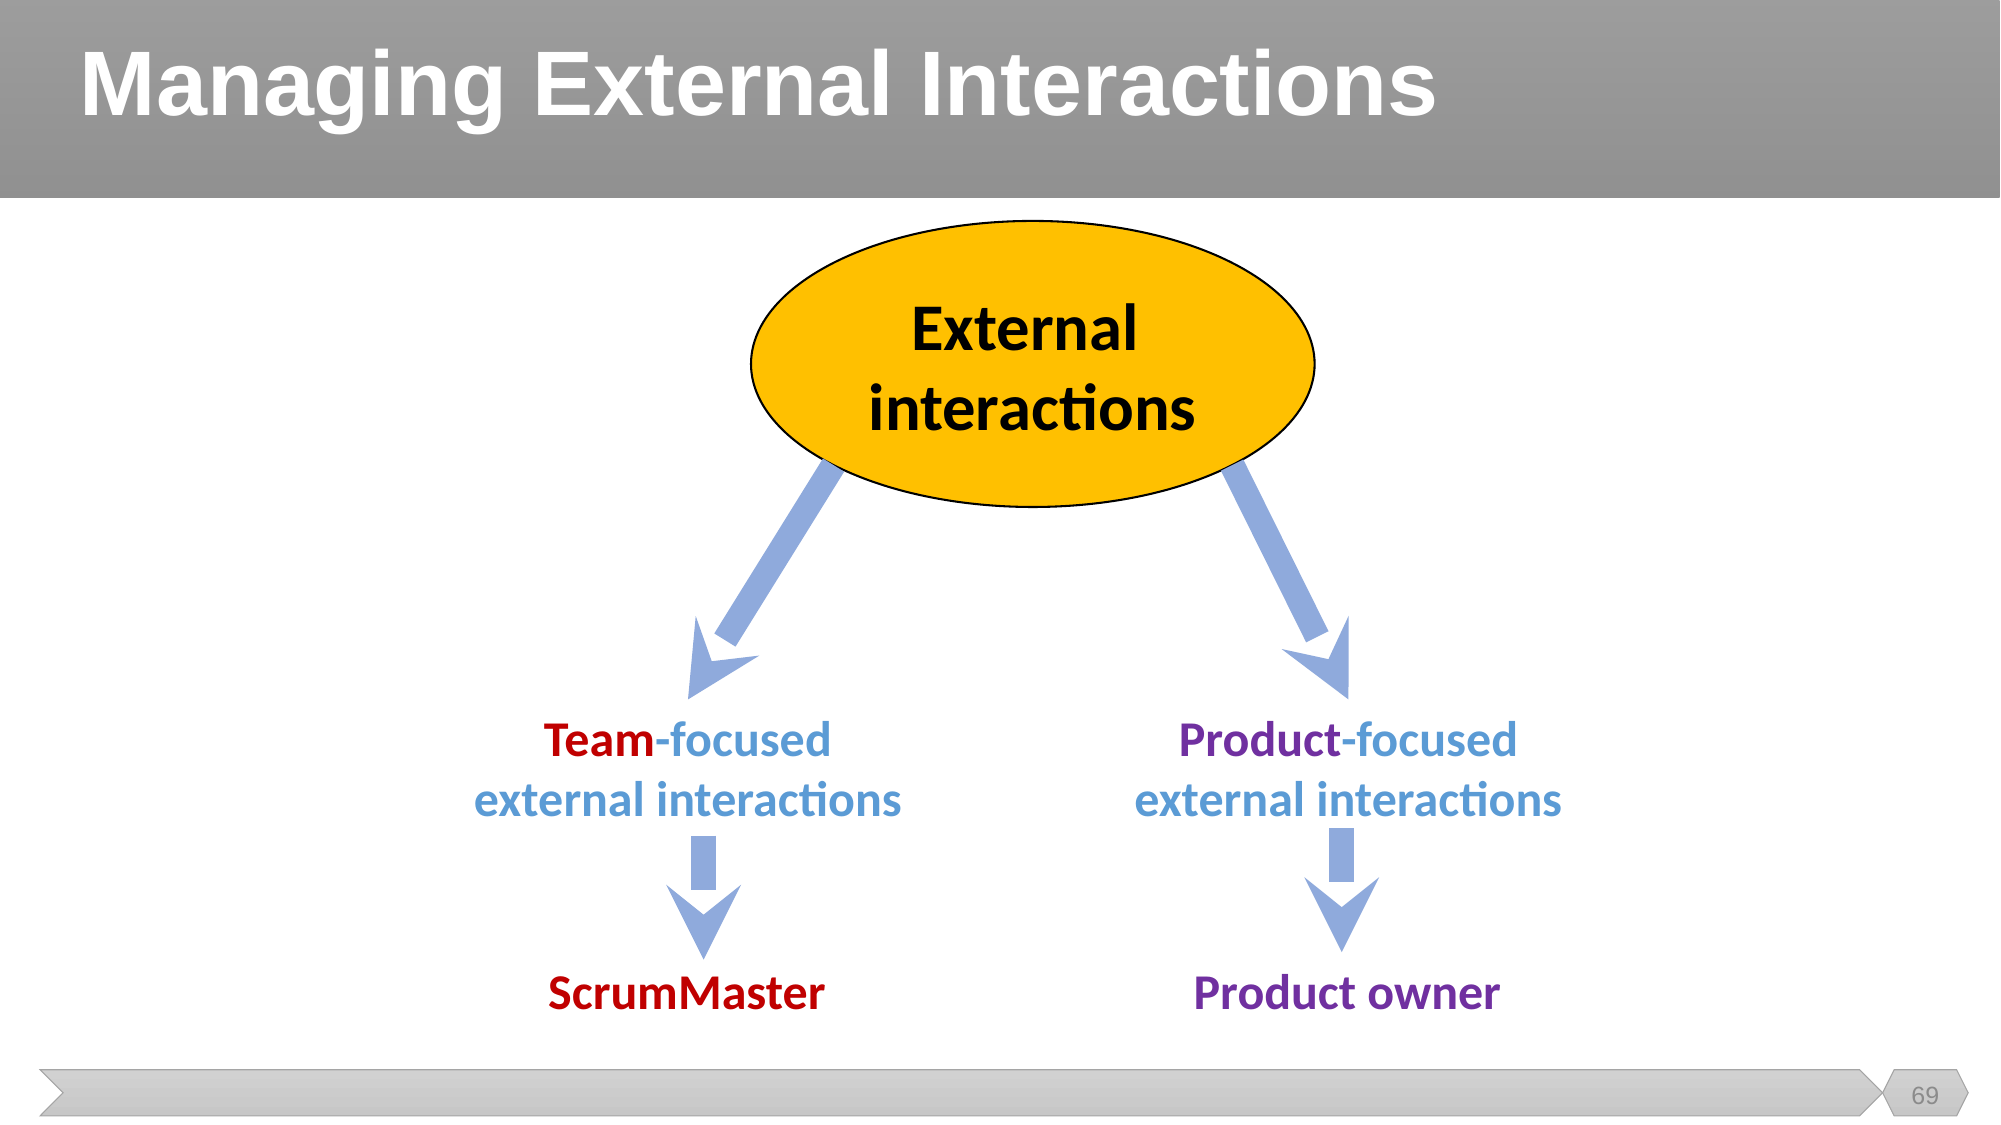

# Managing External Interactions
External
interactions
Team-focused
external interactions
Product-focused
external interactions
ScrumMaster
Product owner
69